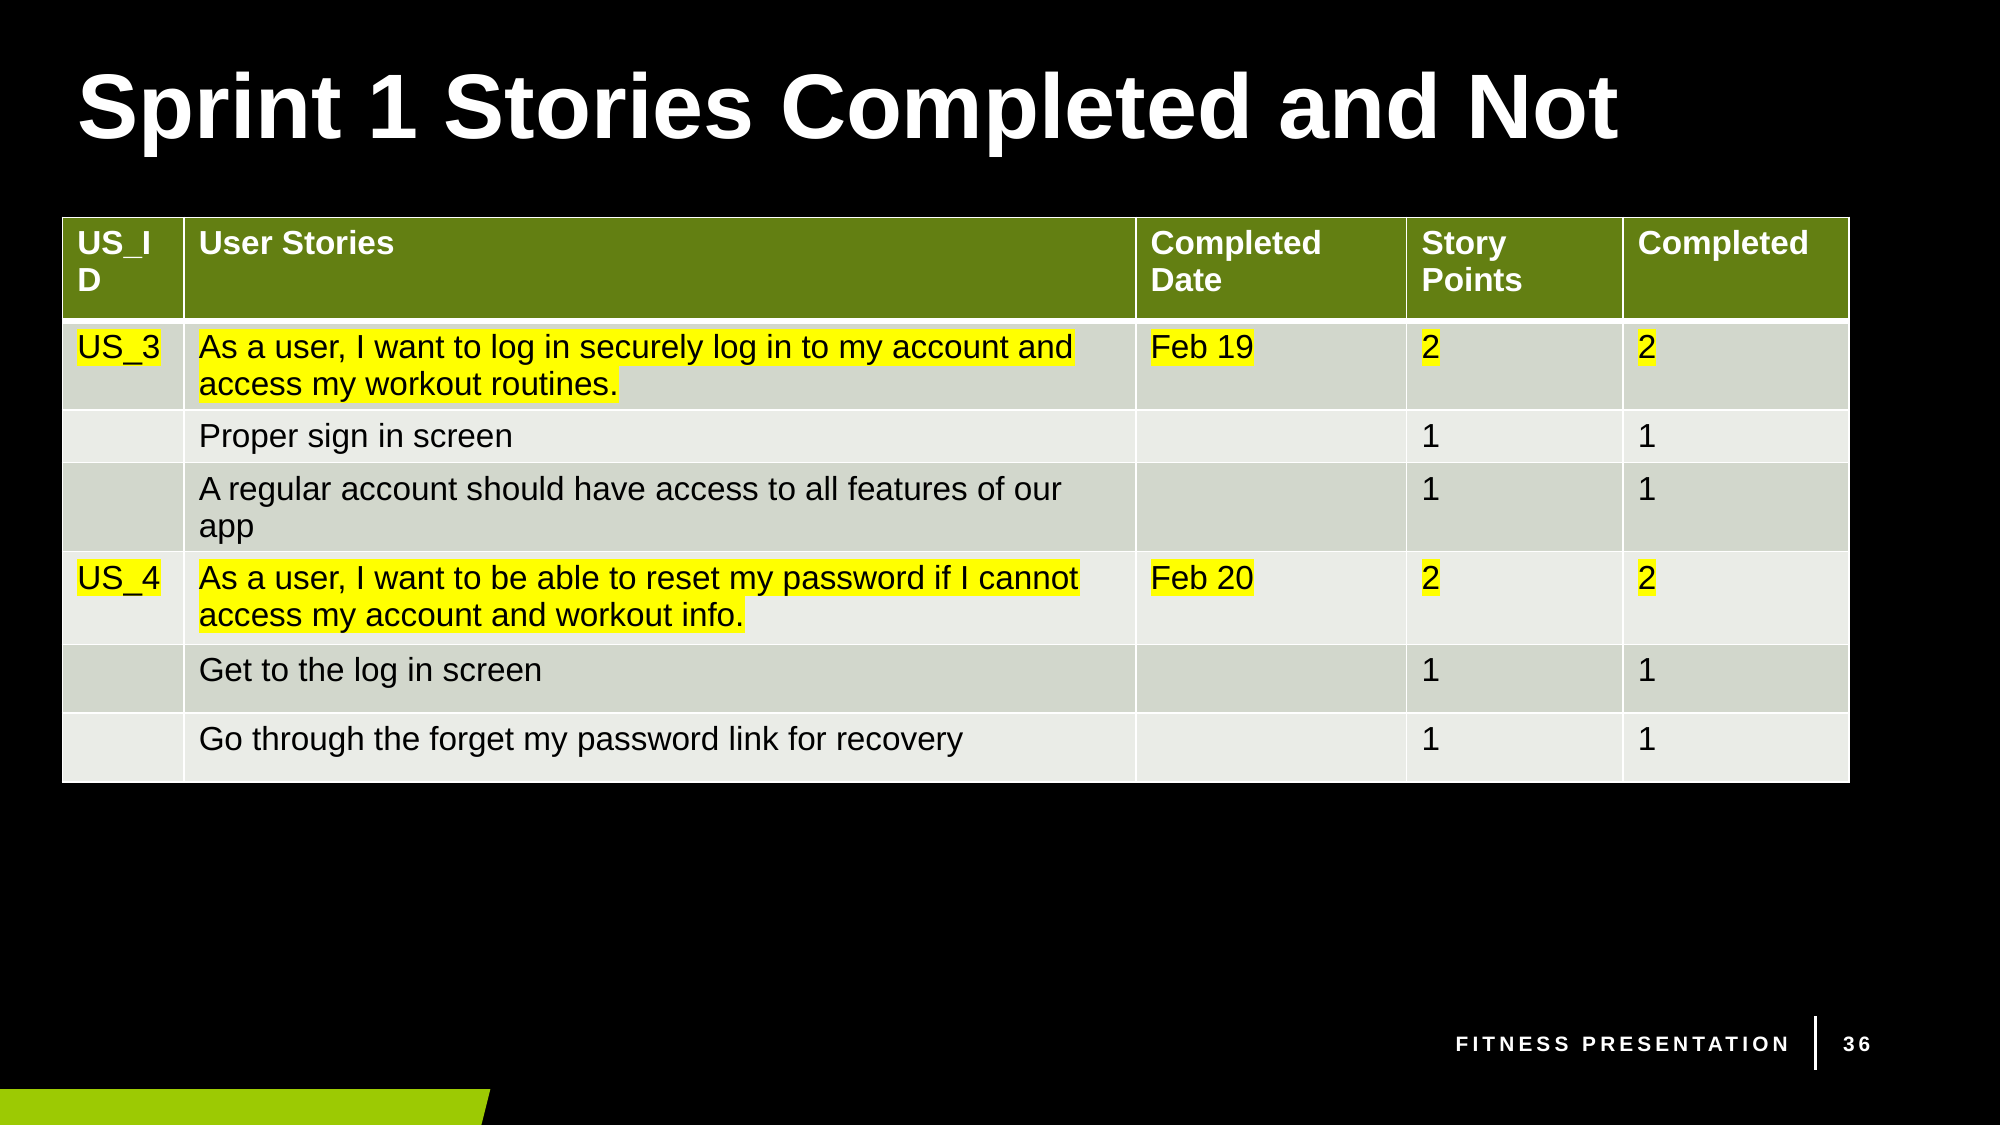

# Sprint 1 Stories Completed and Not
| US\_ID | User Stories | Completed Date | Story Points | Completed |
| --- | --- | --- | --- | --- |
| US\_3 | As a user, I want to log in securely log in to my account and access my workout routines. | Feb 19 | 2 | 2 |
|  | Proper sign in screen |  | 1 | 1 |
|  | A regular account should have access to all features of our app |  | 1 | 1 |
| US\_4 | As a user, I want to be able to reset my password if I cannot access my account and workout info. | Feb 20 | 2 | 2 |
|  | Get to the log in screen |  | 1 | 1 |
|  | Go through the forget my password link for recovery |  | 1 | 1 |
Fitness Presentation
36